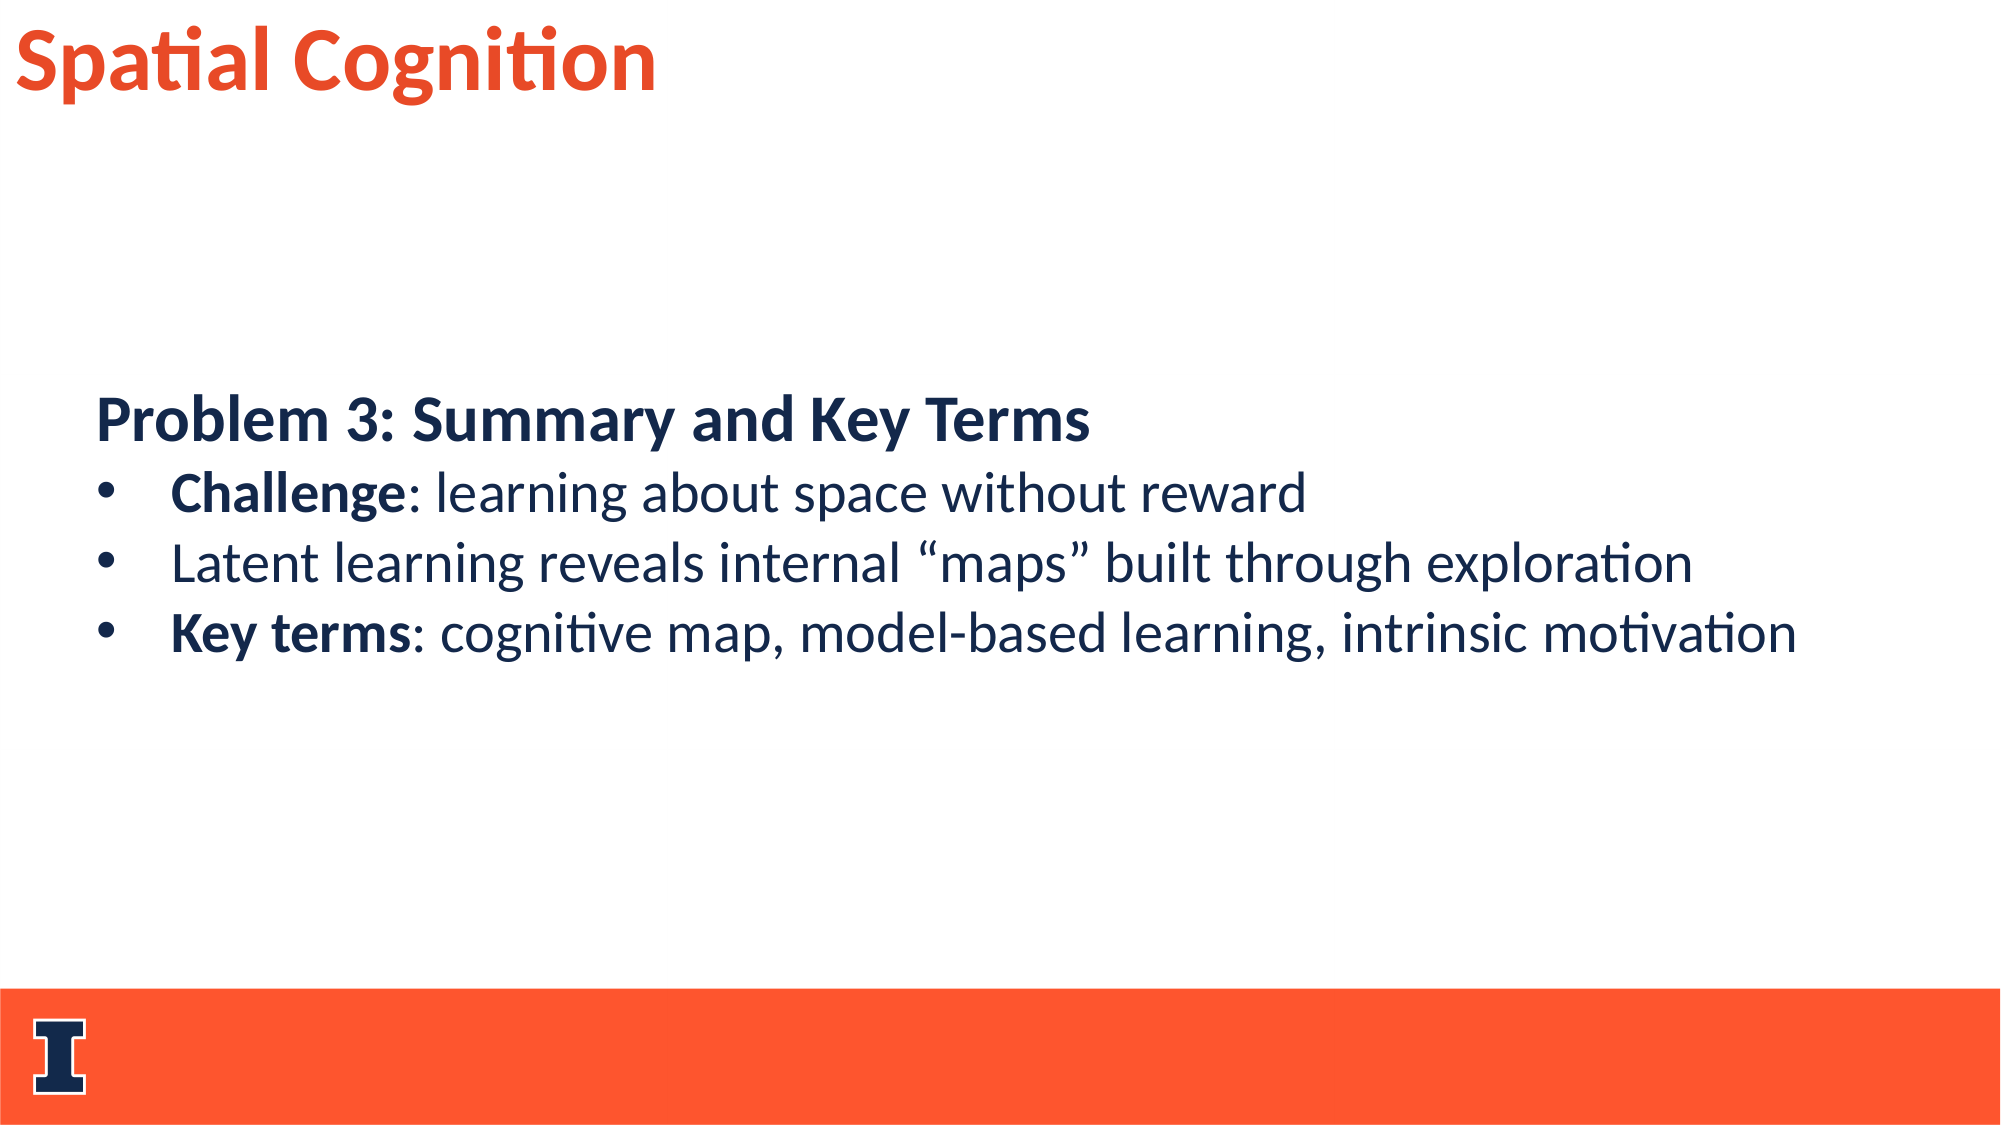

Spatial Cognition
Problem 3: Summary and Key Terms
Challenge: learning about space without reward
Latent learning reveals internal “maps” built through exploration
Key terms: cognitive map, model-based learning, intrinsic motivation